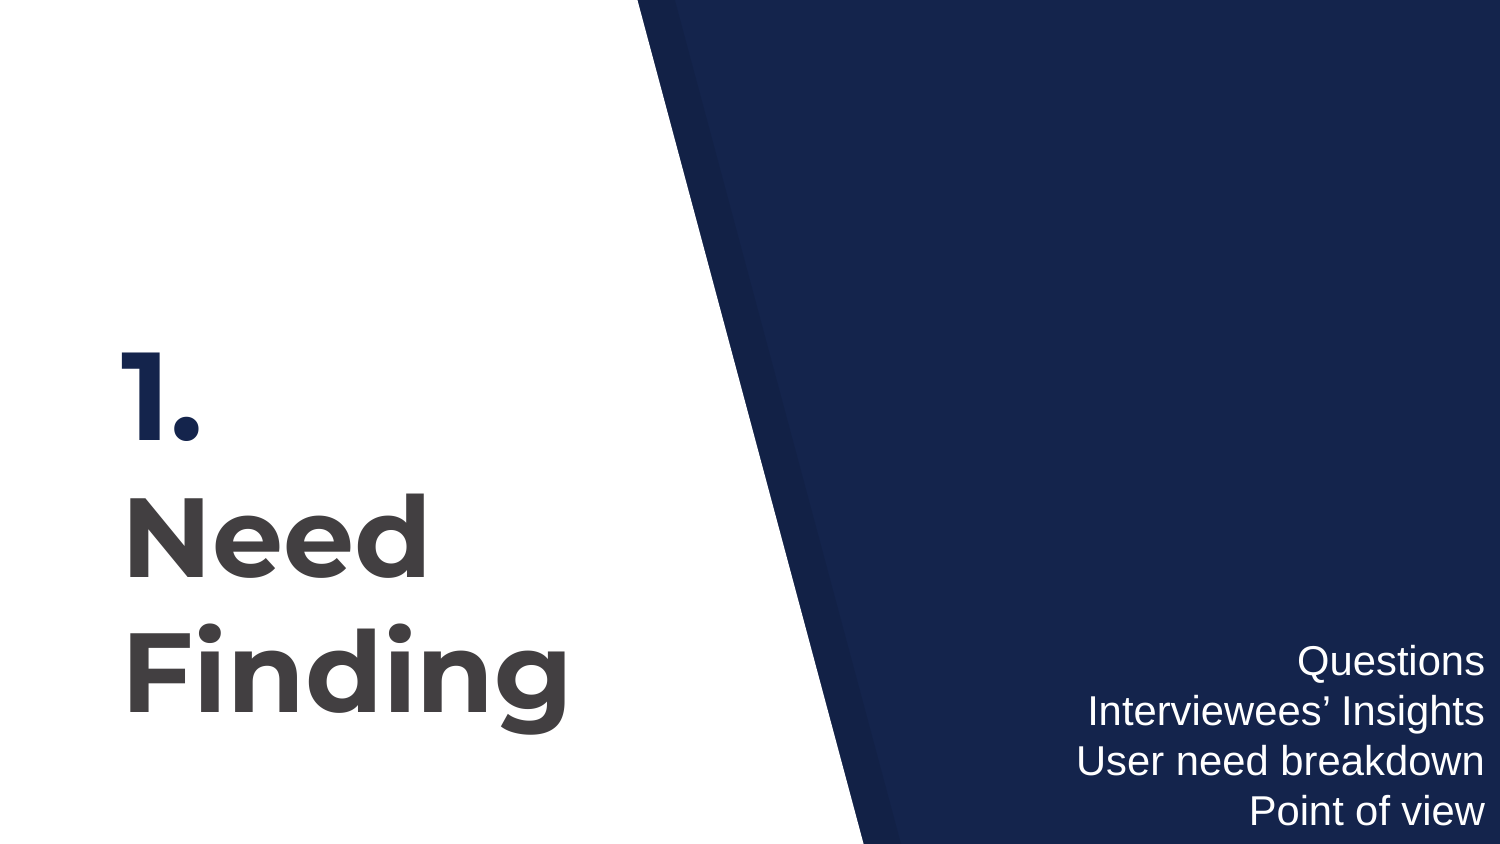

# 1.
Need Finding
Questions
Interviewees’ Insights
User need breakdown
Point of view